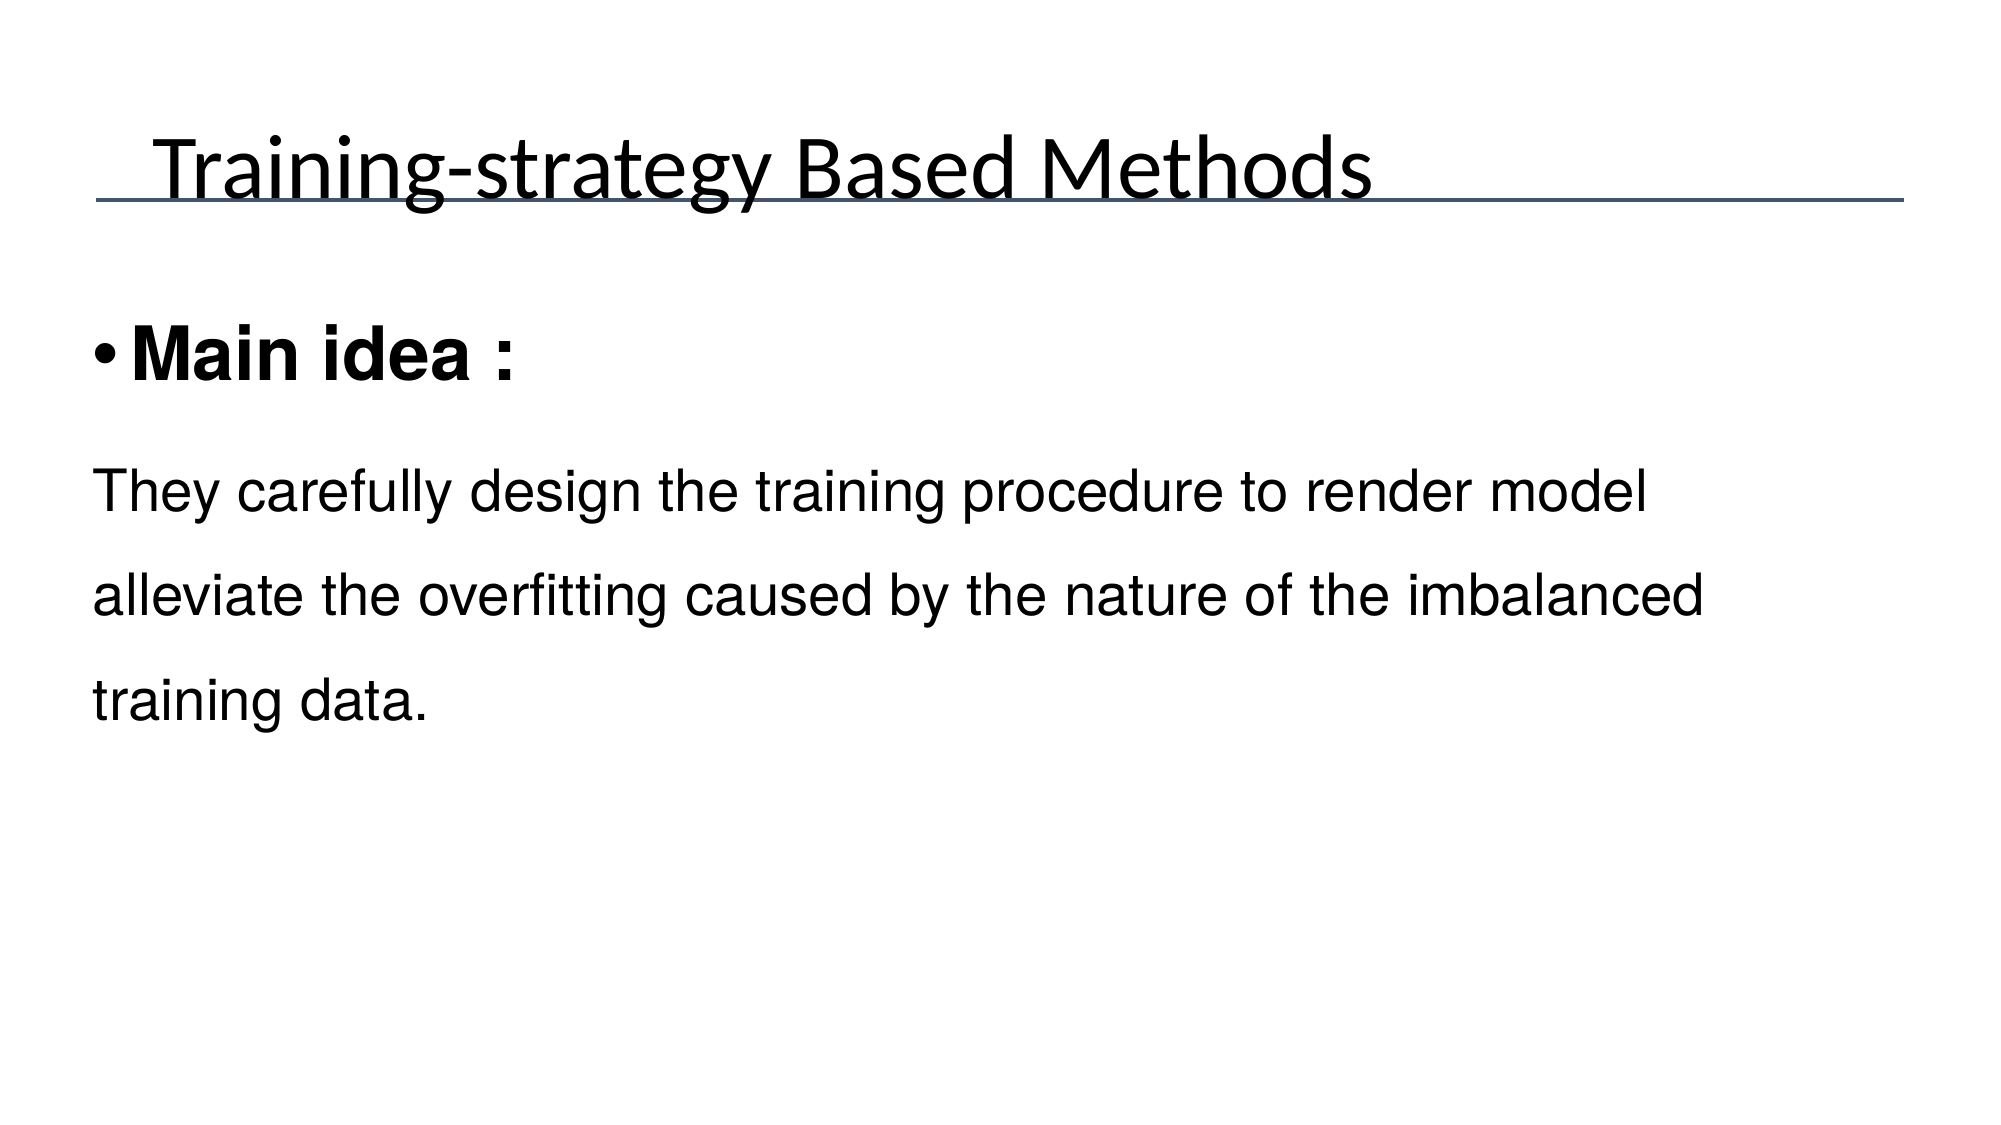

# Training-strategy Based Methods
Main idea :
They carefully design the training procedure to render model alleviate the overfitting caused by the nature of the imbalanced training data.